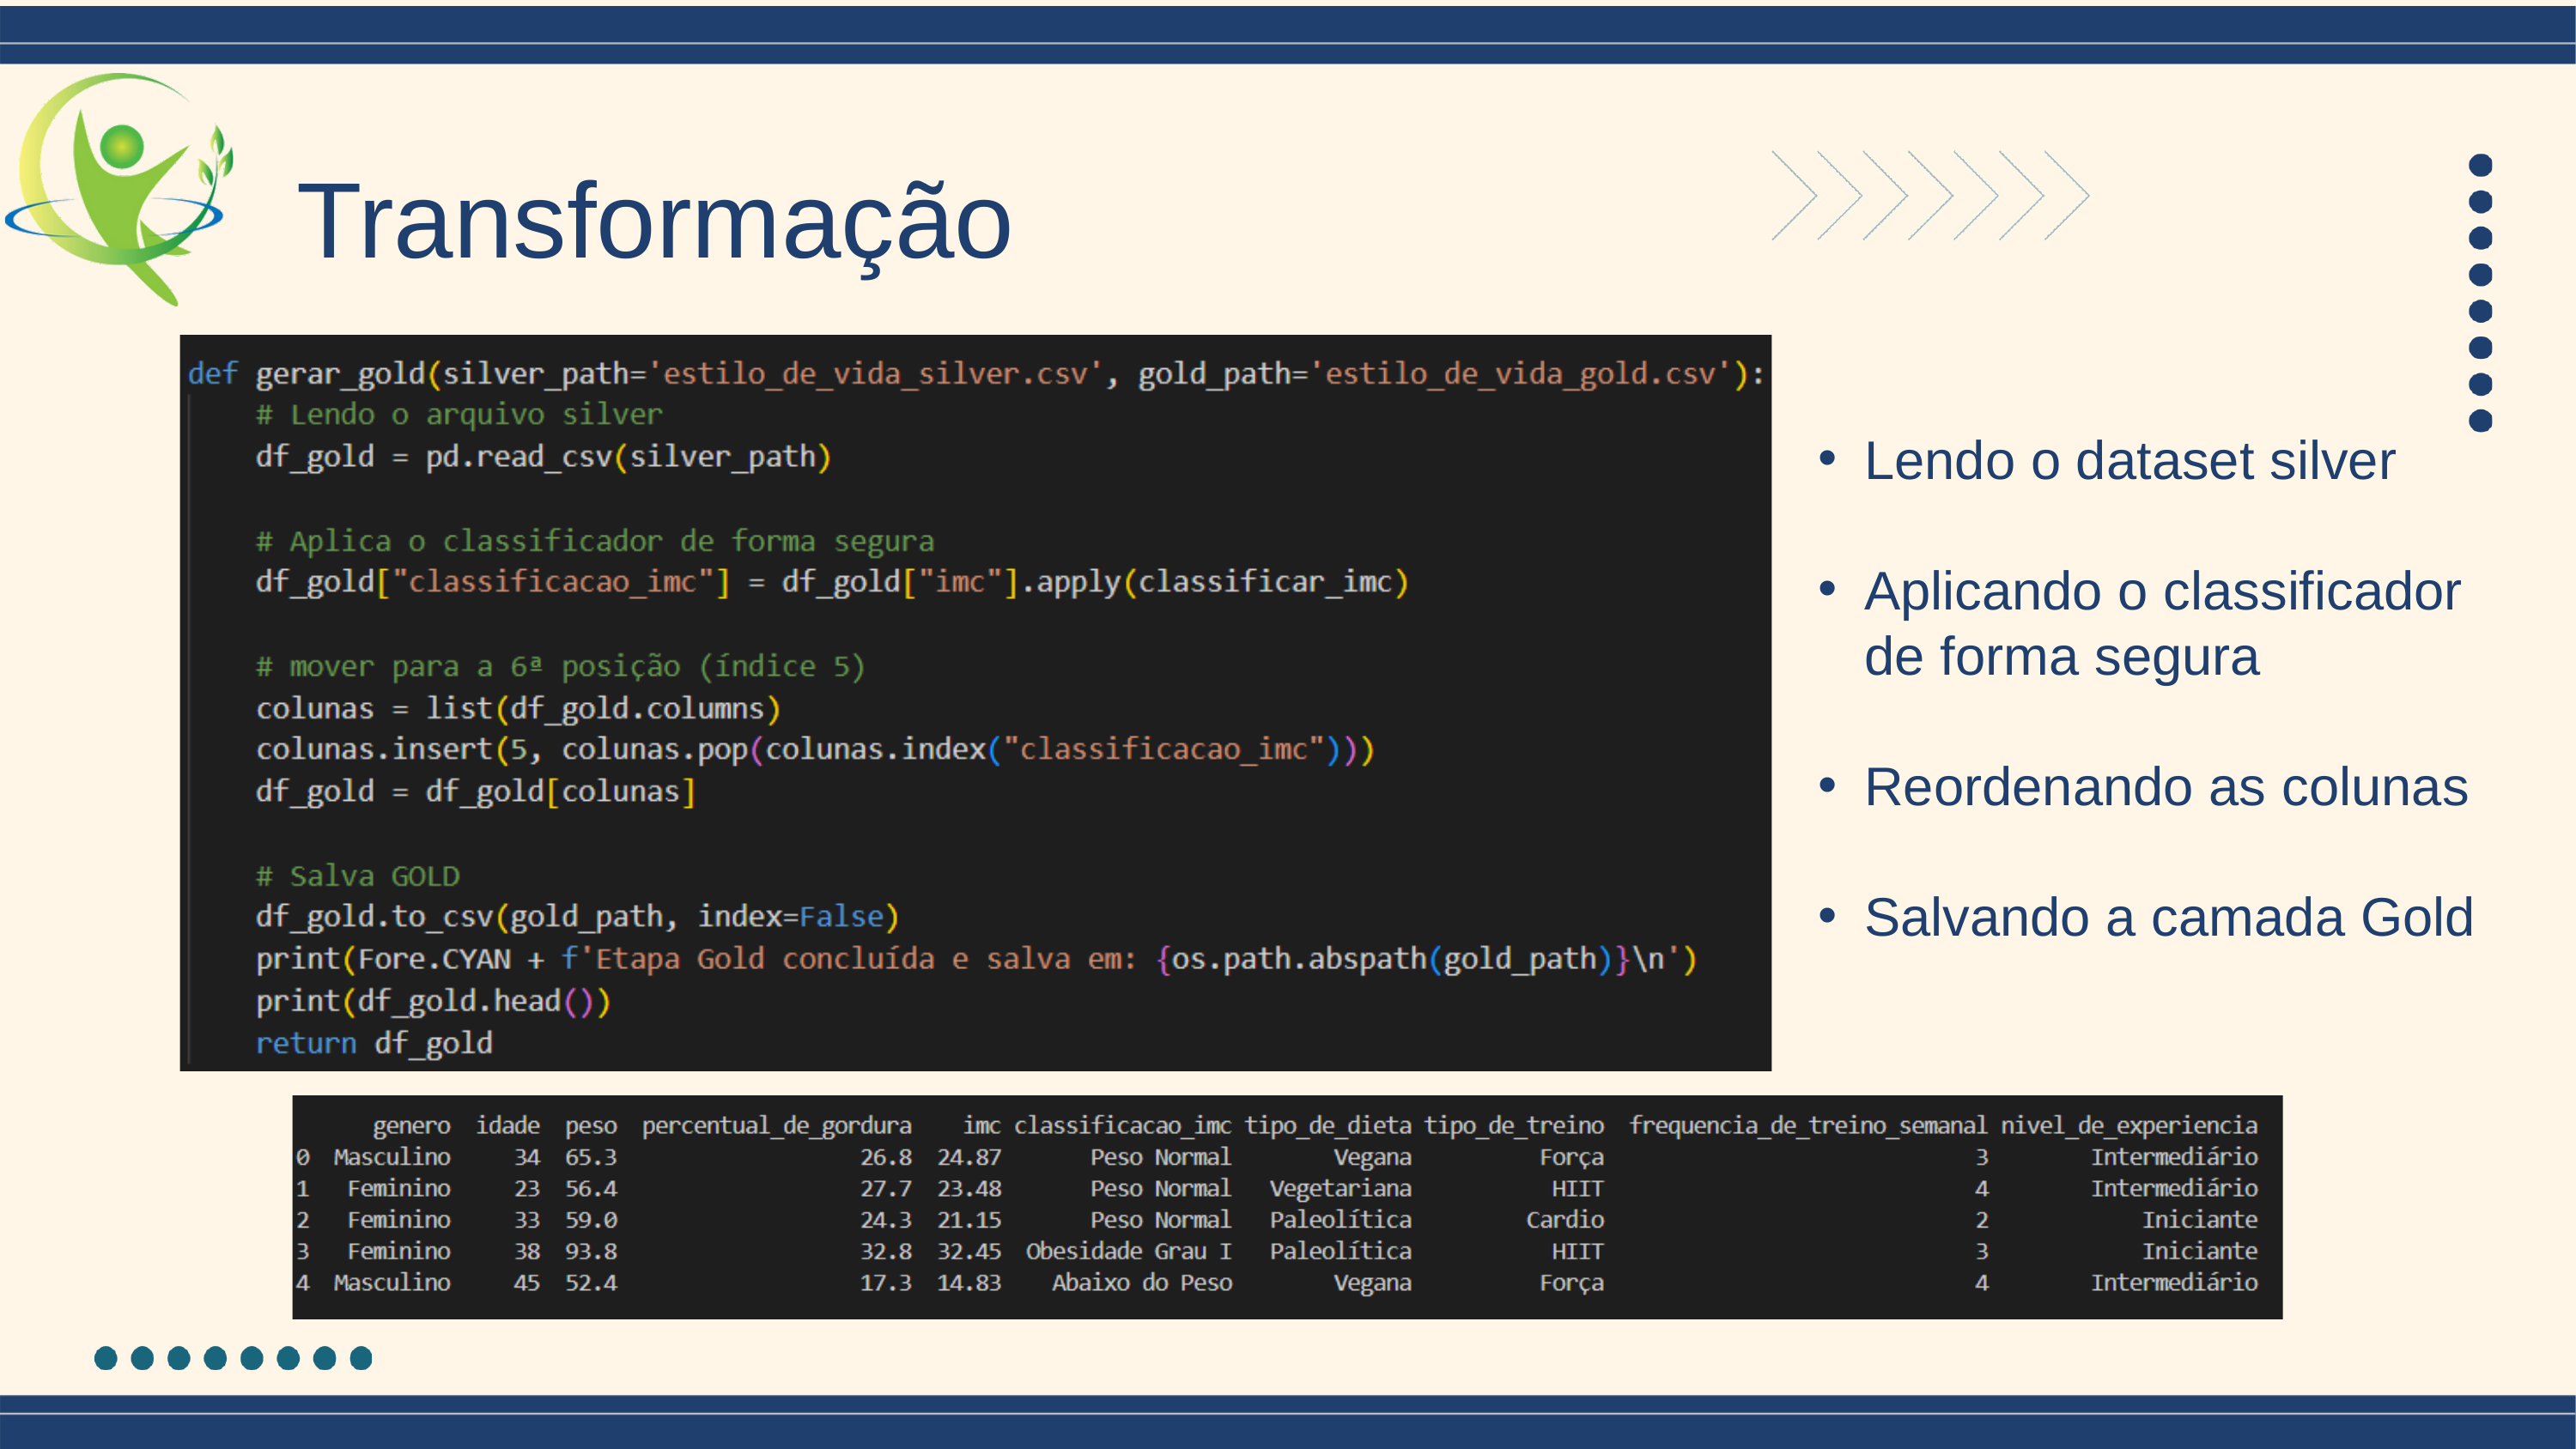

Transformação

Lendo o dataset silver

Aplicando o classificador de forma segura

Reordenando as colunas

Salvando a camada Gold